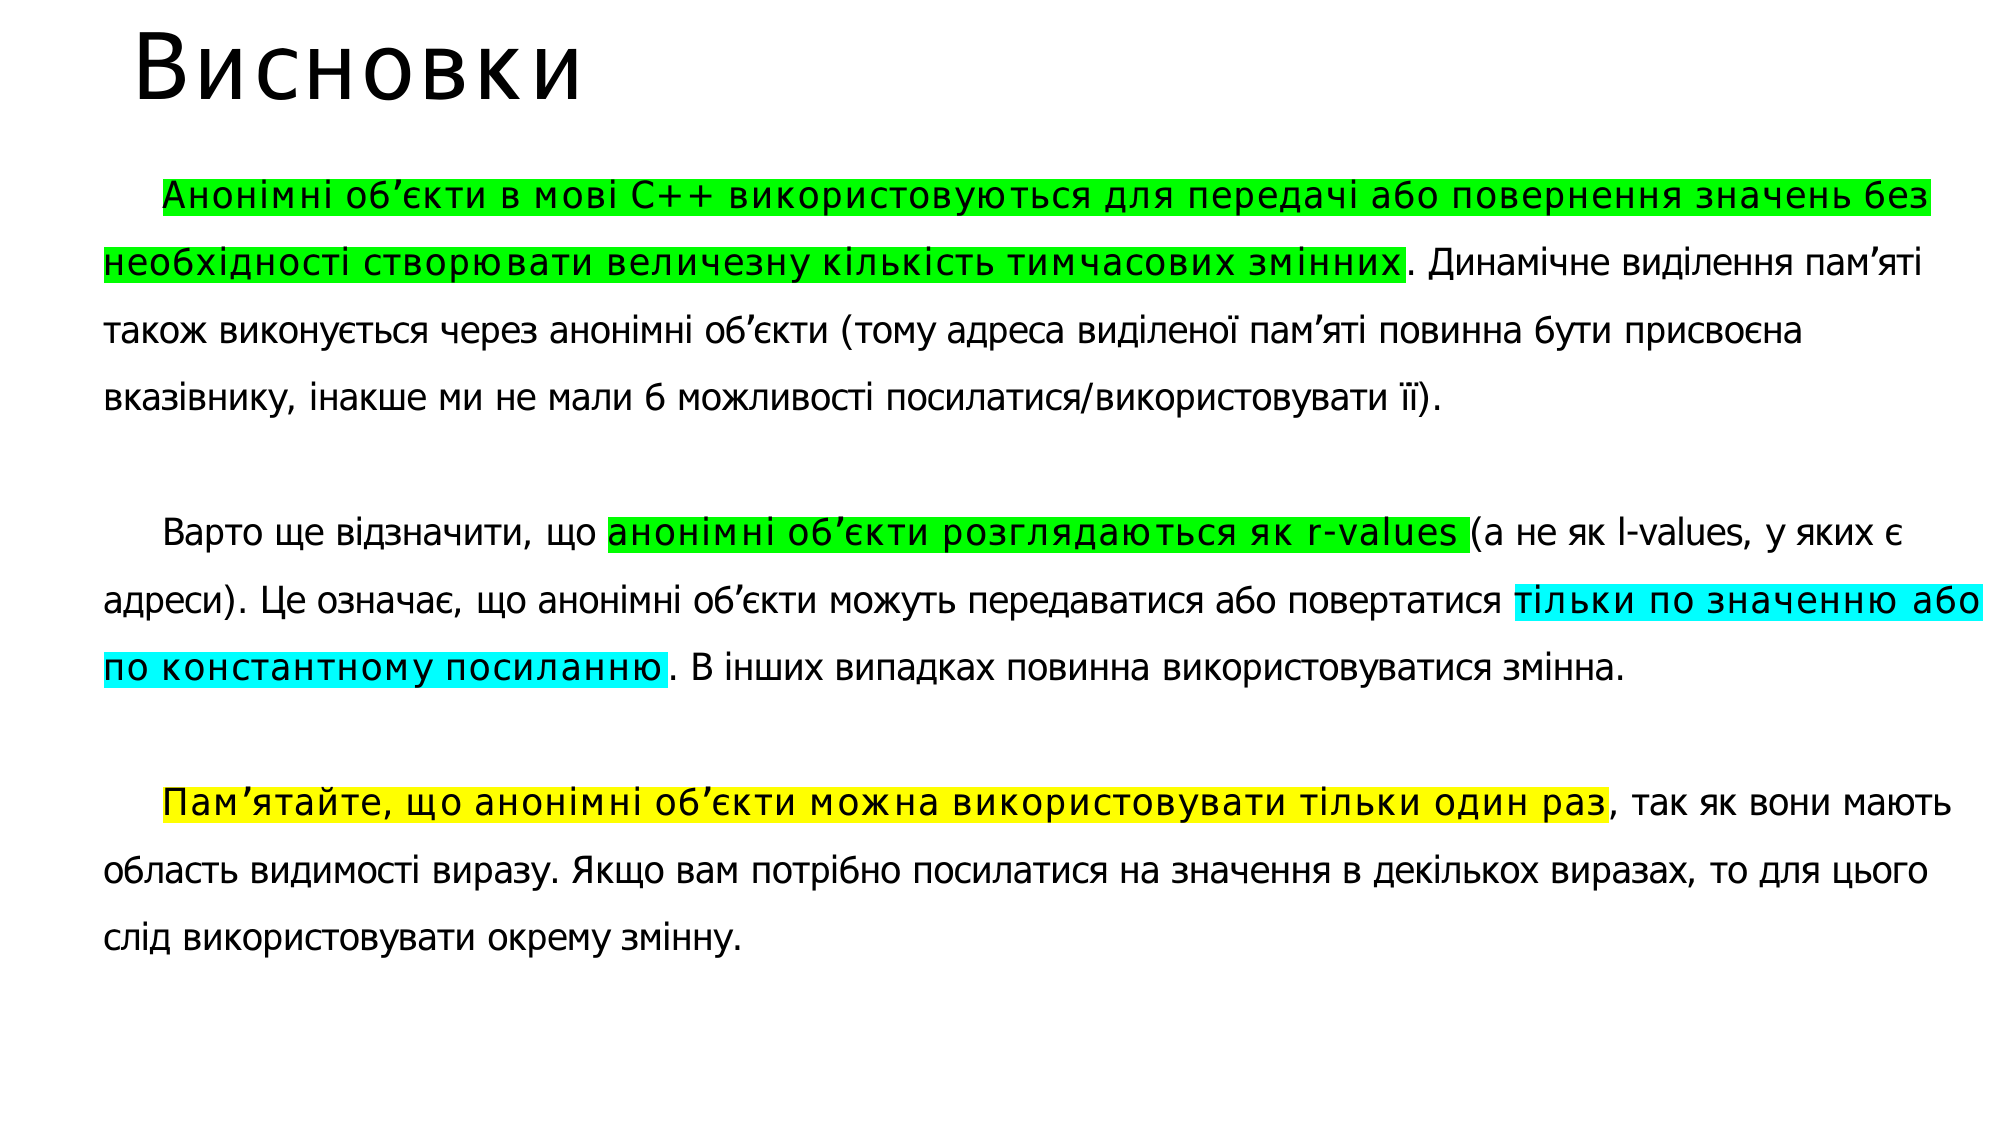

# Висновки
Анонімні об’єкти в мові C++ використовуються для передачі або повернення значень без необхідності створювати величезну кількість тимчасових змінних. Динамічне виділення пам’яті також виконується через анонімні об’єкти (тому адреса виділеної пам’яті повинна бути присвоєна вказівнику, інакше ми не мали б можливості посилатися/використовувати її).

Варто ще відзначити, що анонімні об’єкти розглядаються як r-values (а не як l-values, у яких є адреси). Це означає, що анонімні об’єкти можуть передаватися або повертатися тільки по значенню або по константному посиланню. В інших випадках повинна використовуватися змінна.

Пам’ятайте, що анонімні об’єкти можна використовувати тільки один раз, так як вони мають область видимості виразу. Якщо вам потрібно посилатися на значення в декількох виразах, то для цього слід використовувати окрему змінну.